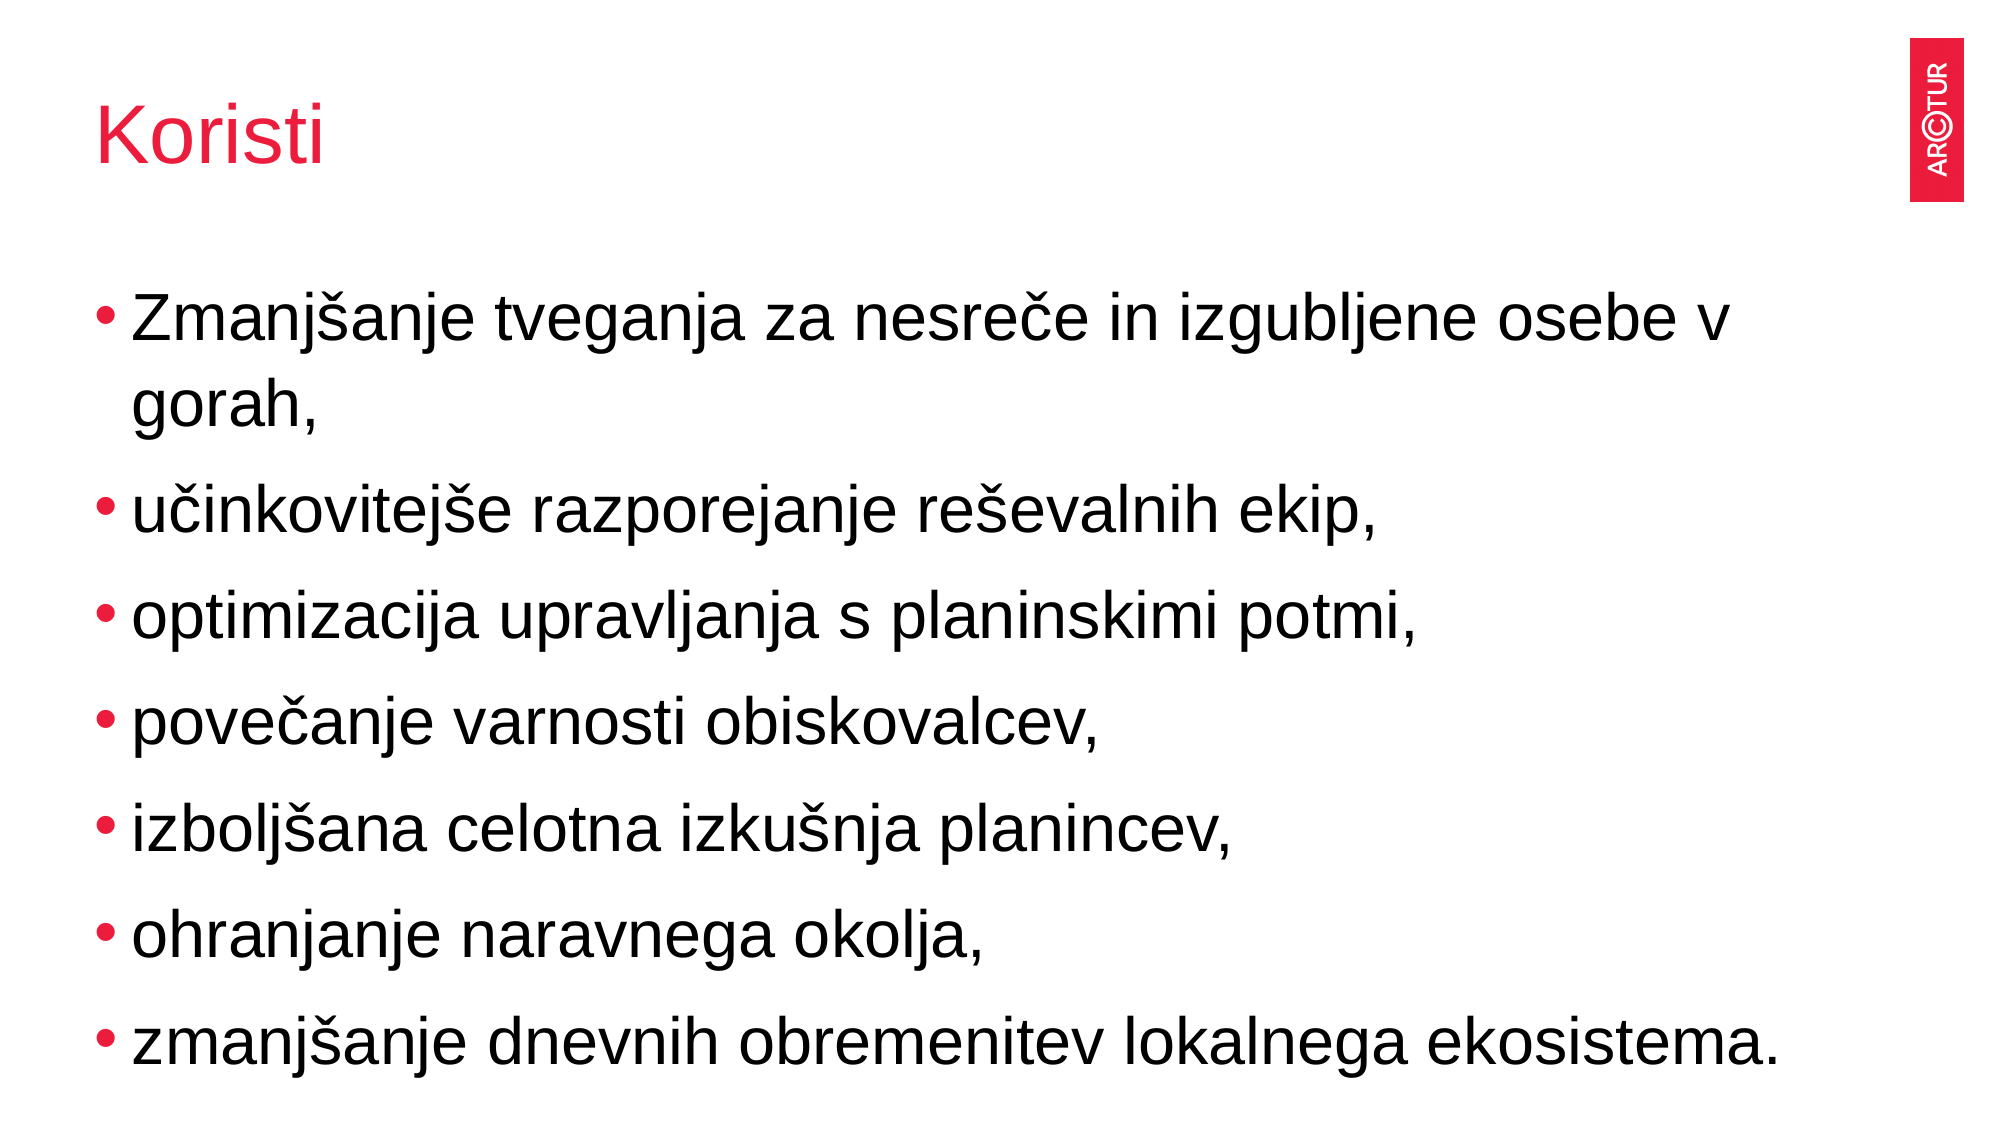

# Koristi
Zmanjšanje tveganja za nesreče in izgubljene osebe v gorah,
učinkovitejše razporejanje reševalnih ekip,
optimizacija upravljanja s planinskimi potmi,
povečanje varnosti obiskovalcev,
izboljšana celotna izkušnja planincev,
ohranjanje naravnega okolja,
zmanjšanje dnevnih obremenitev lokalnega ekosistema.